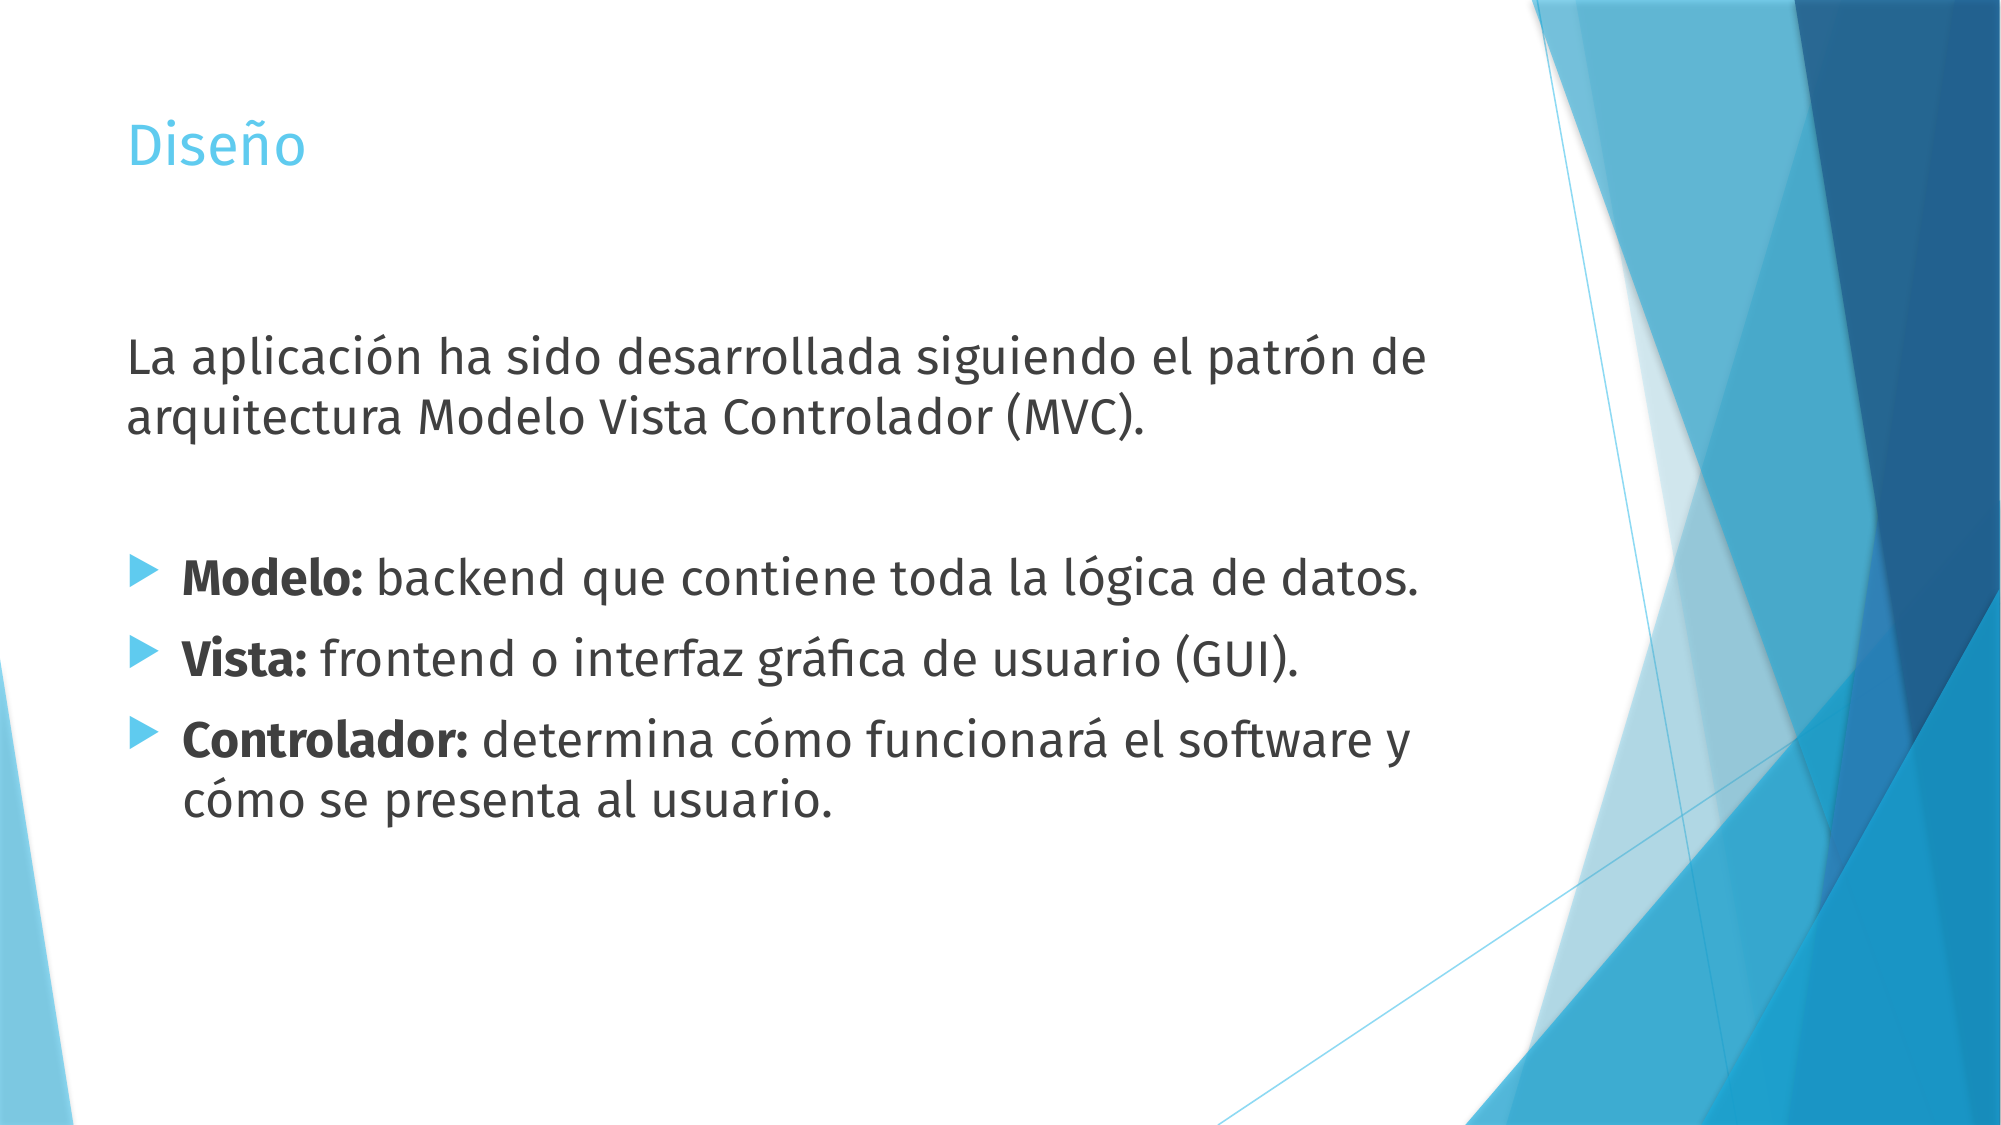

# Diseño
La aplicación ha sido desarrollada siguiendo el patrón de arquitectura Modelo Vista Controlador (MVC).

Modelo: backend que contiene toda la lógica de datos.
Vista: frontend o interfaz gráfica de usuario (GUI).
Controlador: determina cómo funcionará el software y cómo se presenta al usuario.